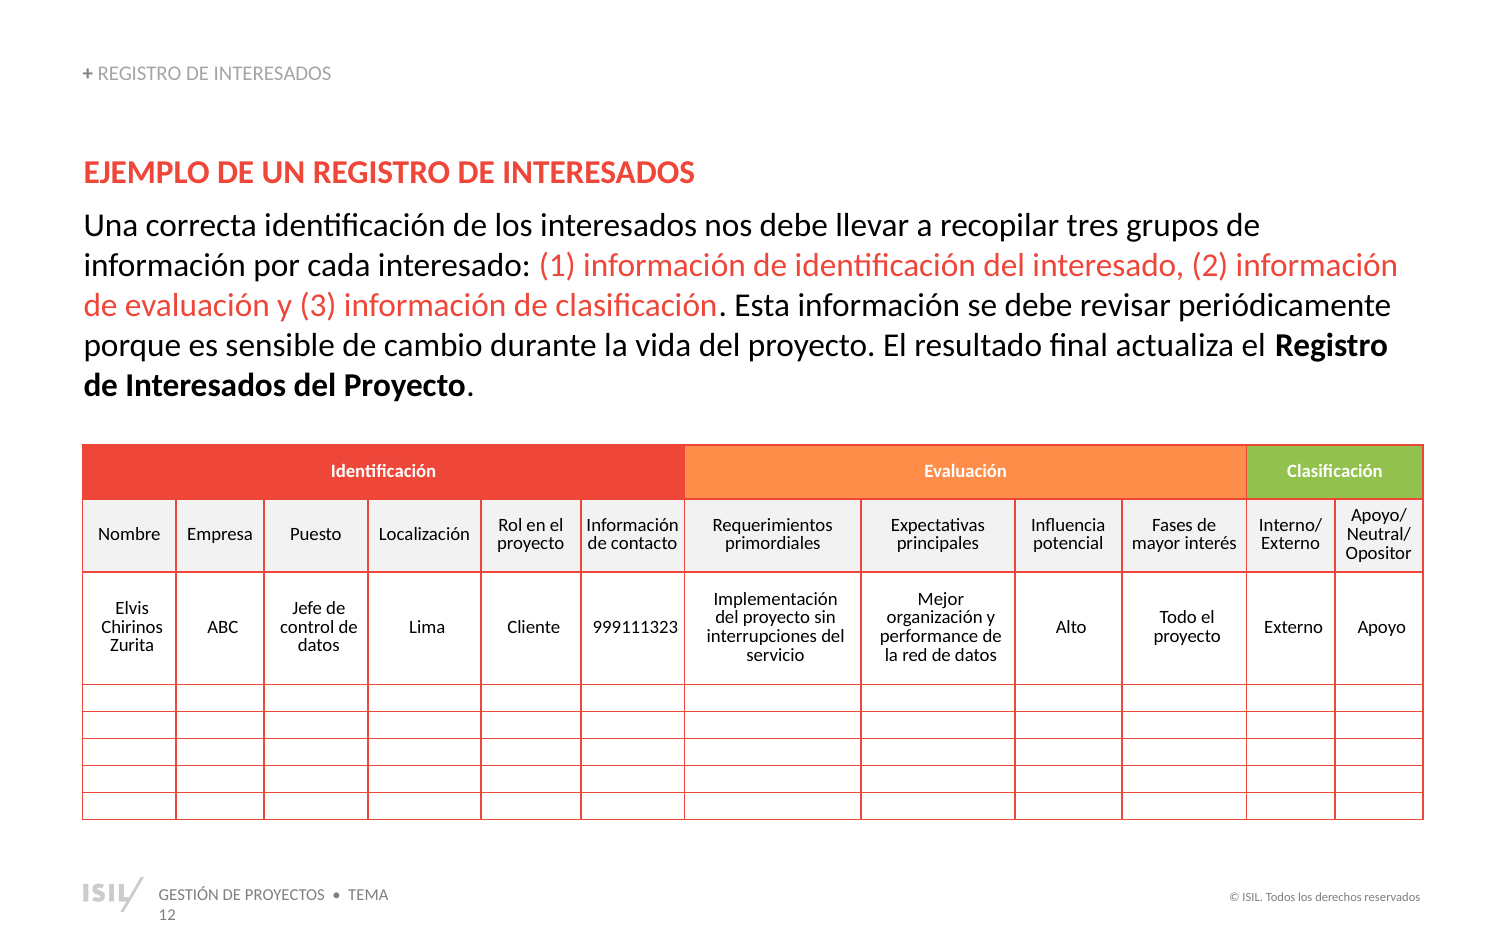

+ REGISTRO DE INTERESADOS
EJEMPLO DE UN REGISTRO DE INTERESADOS
Una correcta identificación de los interesados nos debe llevar a recopilar tres grupos de información por cada interesado: (1) información de identificación del interesado, (2) información de evaluación y (3) información de clasificación. Esta información se debe revisar periódicamente porque es sensible de cambio durante la vida del proyecto. El resultado final actualiza el Registro de Interesados del Proyecto.
| Identificación |  |  |  |  |  | Evaluación |  |  |  | Clasificación |  |
| --- | --- | --- | --- | --- | --- | --- | --- | --- | --- | --- | --- |
| Nombre | Empresa | Puesto | Localización | Rol en el proyecto | Información de contacto | Requerimientos primordiales | Expectativas principales | Influencia potencial | Fases de mayor interés | Interno/ Externo | Apoyo/ Neutral/ Opositor |
| Elvis Chirinos Zurita | ABC | Jefe de control de datos | Lima | Cliente | 999111323 | Implementación del proyecto sin interrupciones del servicio | Mejor organización y performance de la red de datos | Alto | Todo el proyecto | Externo | Apoyo |
|  |  |  |  |  |  |  |  |  |  |  |  |
|  |  |  |  |  |  |  |  |  |  |  |  |
|  |  |  |  |  |  |  |  |  |  |  |  |
|  |  |  |  |  |  |  |  |  |  |  |  |
|  |  |  |  |  |  |  |  |  |  |  |  |